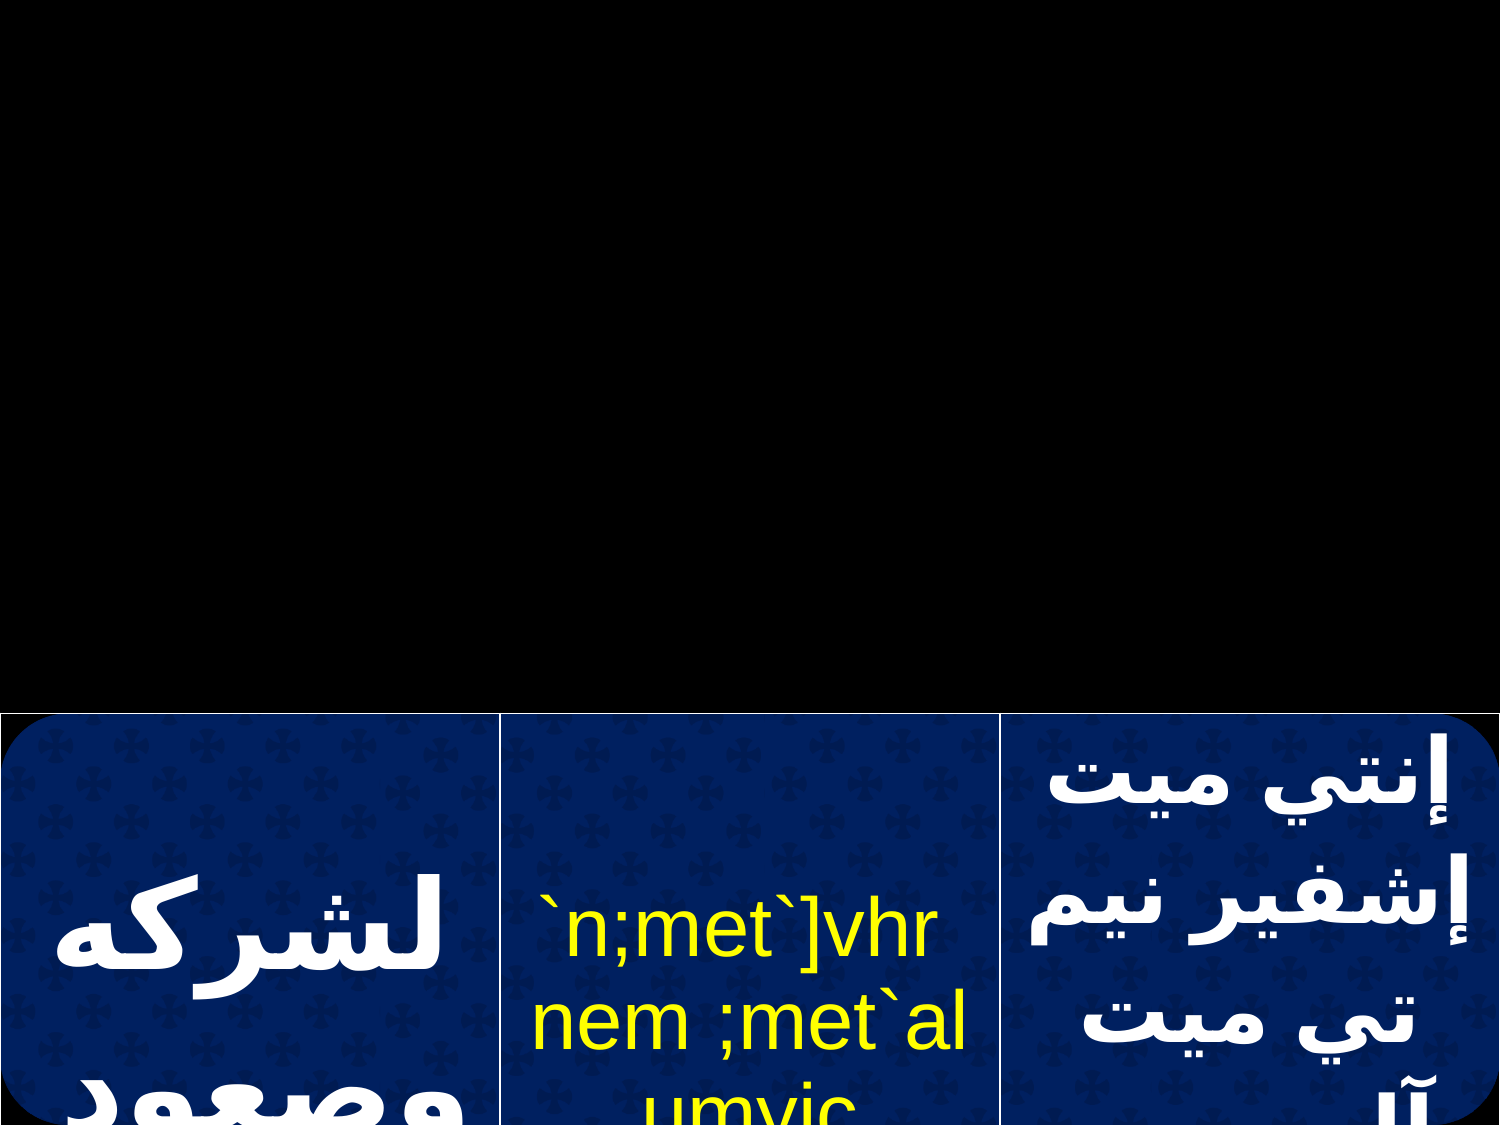

| لشركه وصعود | `n;met`]vhr nem ;met`alumyic | إنتي ميت إشفير نيم تي ميت آليميبسيس |
| --- | --- | --- |